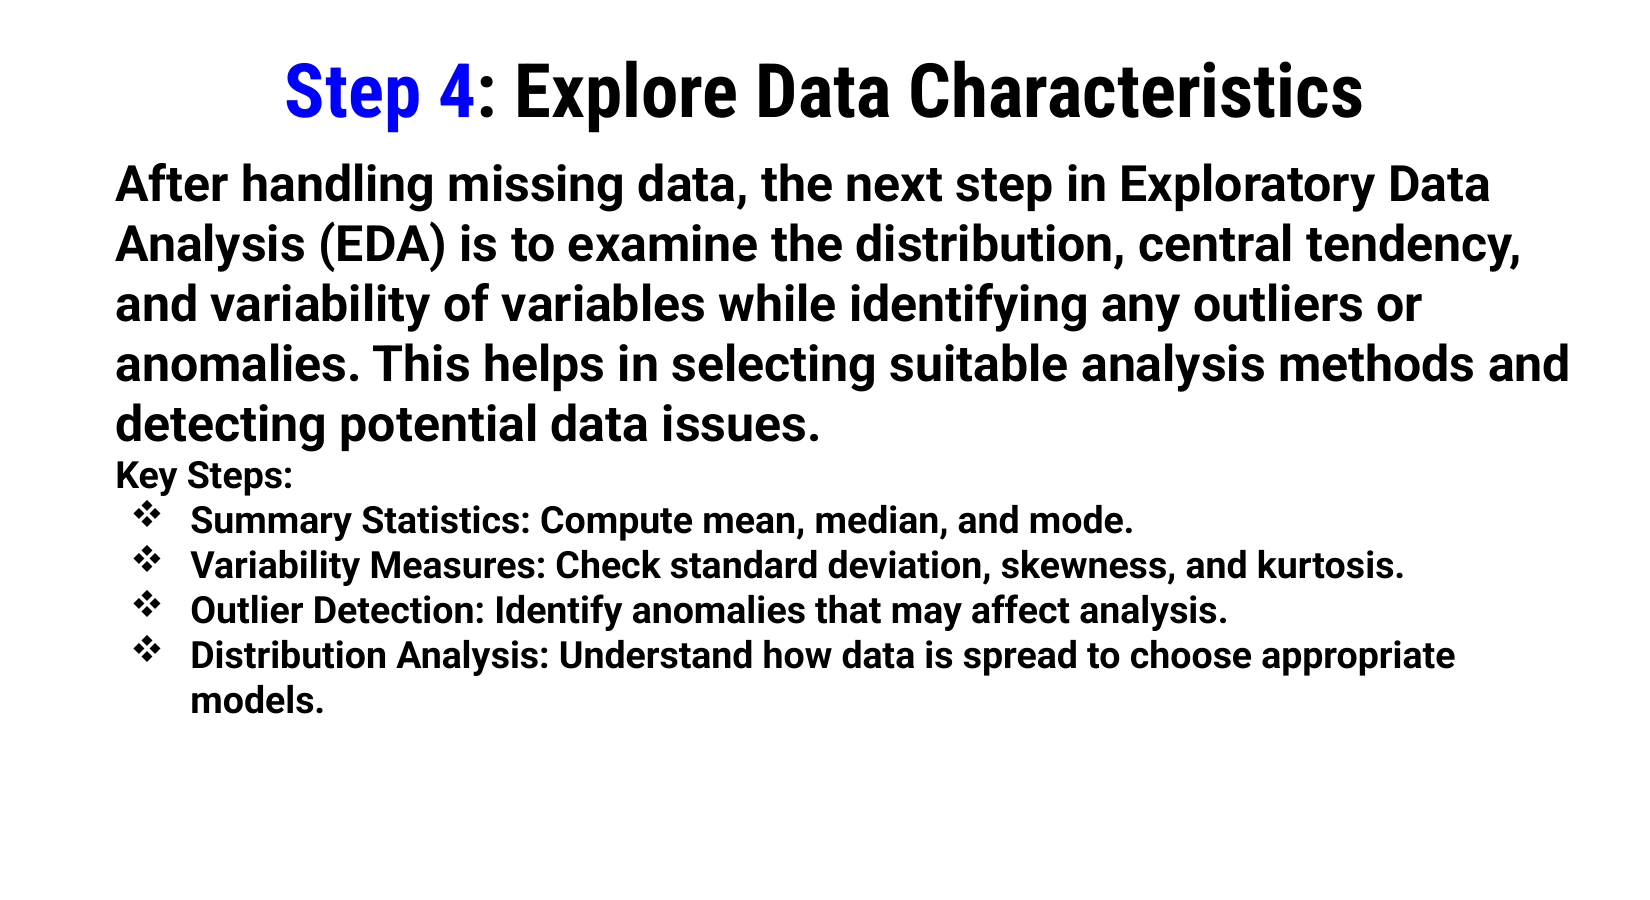

# Step 4: Explore Data Characteristics
After handling missing data, the next step in Exploratory Data Analysis (EDA) is to examine the distribution, central tendency, and variability of variables while identifying any outliers or anomalies. This helps in selecting suitable analysis methods and detecting potential data issues.
Key Steps:
Summary Statistics: Compute mean, median, and mode.
Variability Measures: Check standard deviation, skewness, and kurtosis.
Outlier Detection: Identify anomalies that may affect analysis.
Distribution Analysis: Understand how data is spread to choose appropriate models.